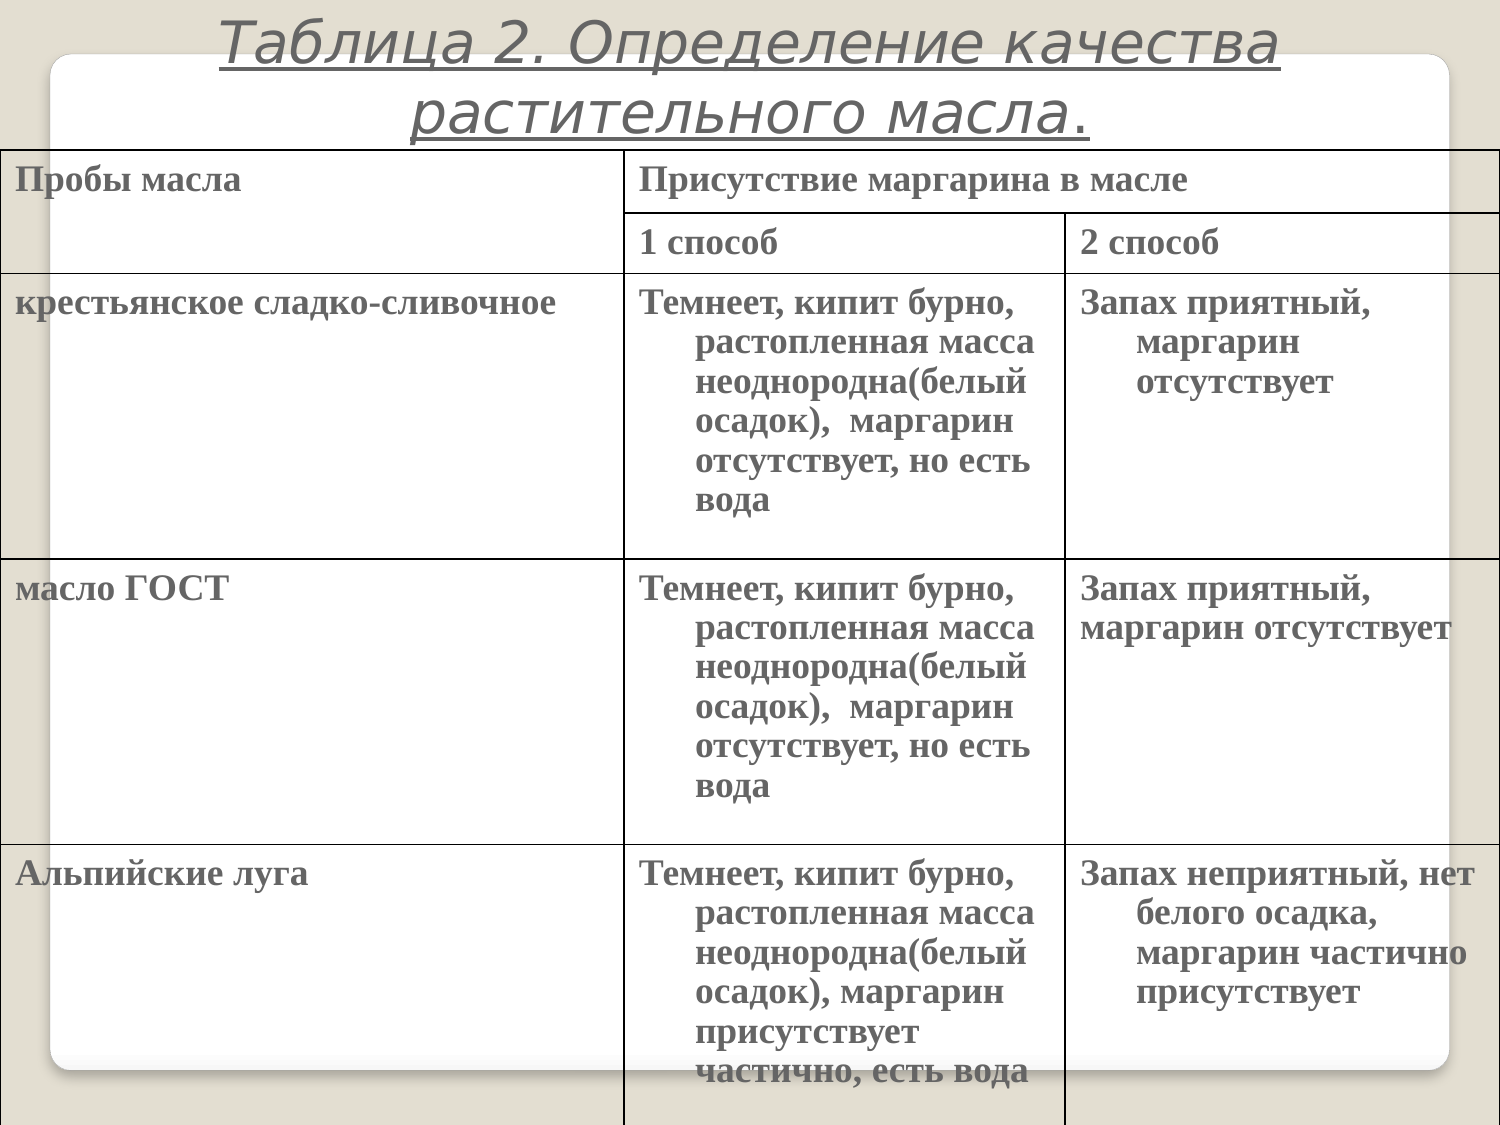

Таблица 2. Определение качества растительного масла.
| Пробы масла | Присутствие маргарина в масле |  |
| --- | --- | --- |
|  | 1 способ | 2 способ |
| крестьянское сладко-сливочное | Темнеет, кипит бурно, растопленная масса неоднородна(белый осадок), маргарин отсутствует, но есть вода | Запах приятный, маргарин отсутствует |
| масло ГОСТ | Темнеет, кипит бурно, растопленная масса неоднородна(белый осадок), маргарин отсутствует, но есть вода | Запах приятный, маргарин отсутствует |
| Альпийские луга | Темнеет, кипит бурно, растопленная масса неоднородна(белый осадок), маргарин присутствует частично, есть вода | Запах неприятный, нет белого осадка, маргарин частично присутствует |